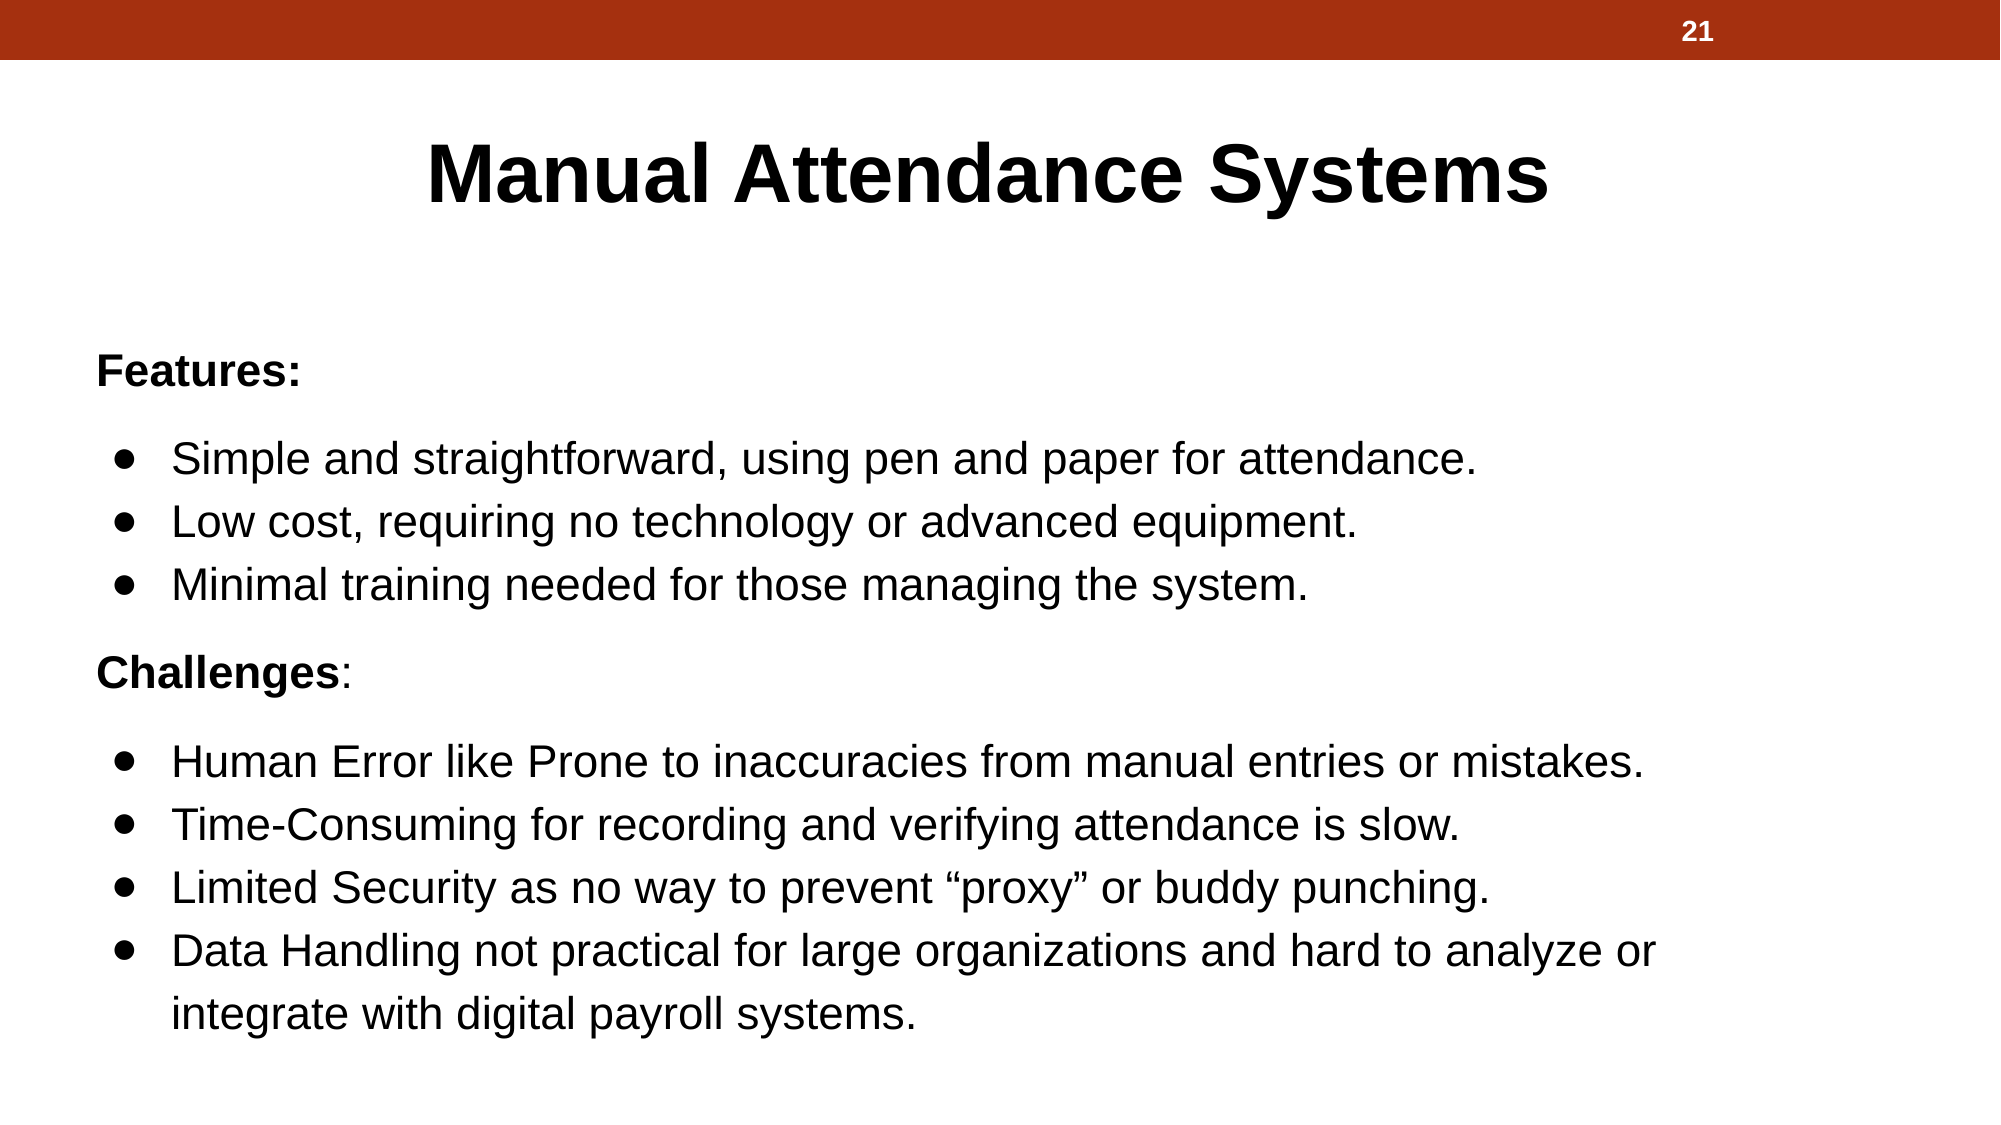

21
# Manual Attendance Systems
Features:
Simple and straightforward, using pen and paper for attendance.
Low cost, requiring no technology or advanced equipment.
Minimal training needed for those managing the system.
Challenges:
Human Error like Prone to inaccuracies from manual entries or mistakes.
Time-Consuming for recording and verifying attendance is slow.
Limited Security as no way to prevent “proxy” or buddy punching.
Data Handling not practical for large organizations and hard to analyze or integrate with digital payroll systems.